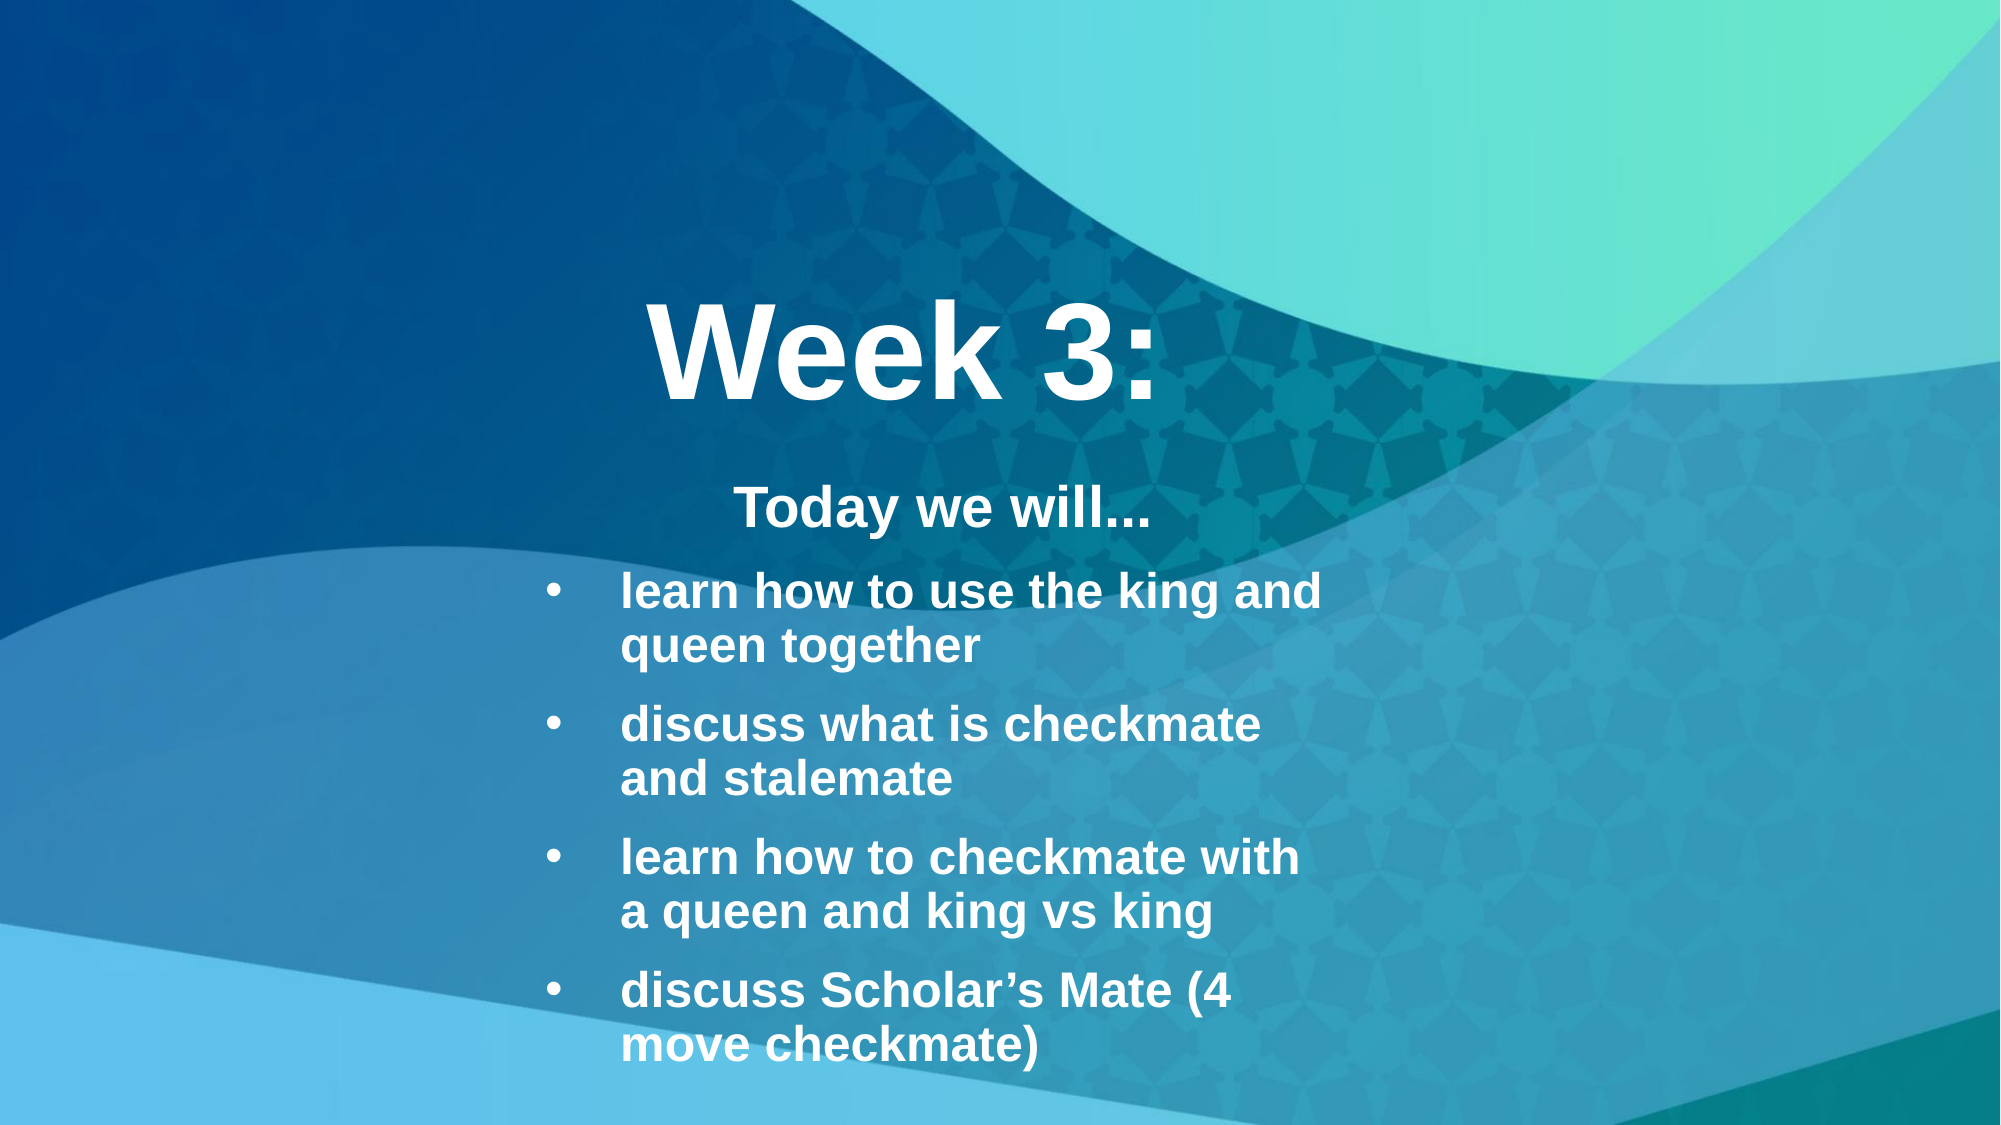

# Week 3:
Today we will...
learn how to use the king and queen together
discuss what is checkmate and stalemate
learn how to checkmate with a queen and king vs king
discuss Scholar’s Mate (4 move checkmate)